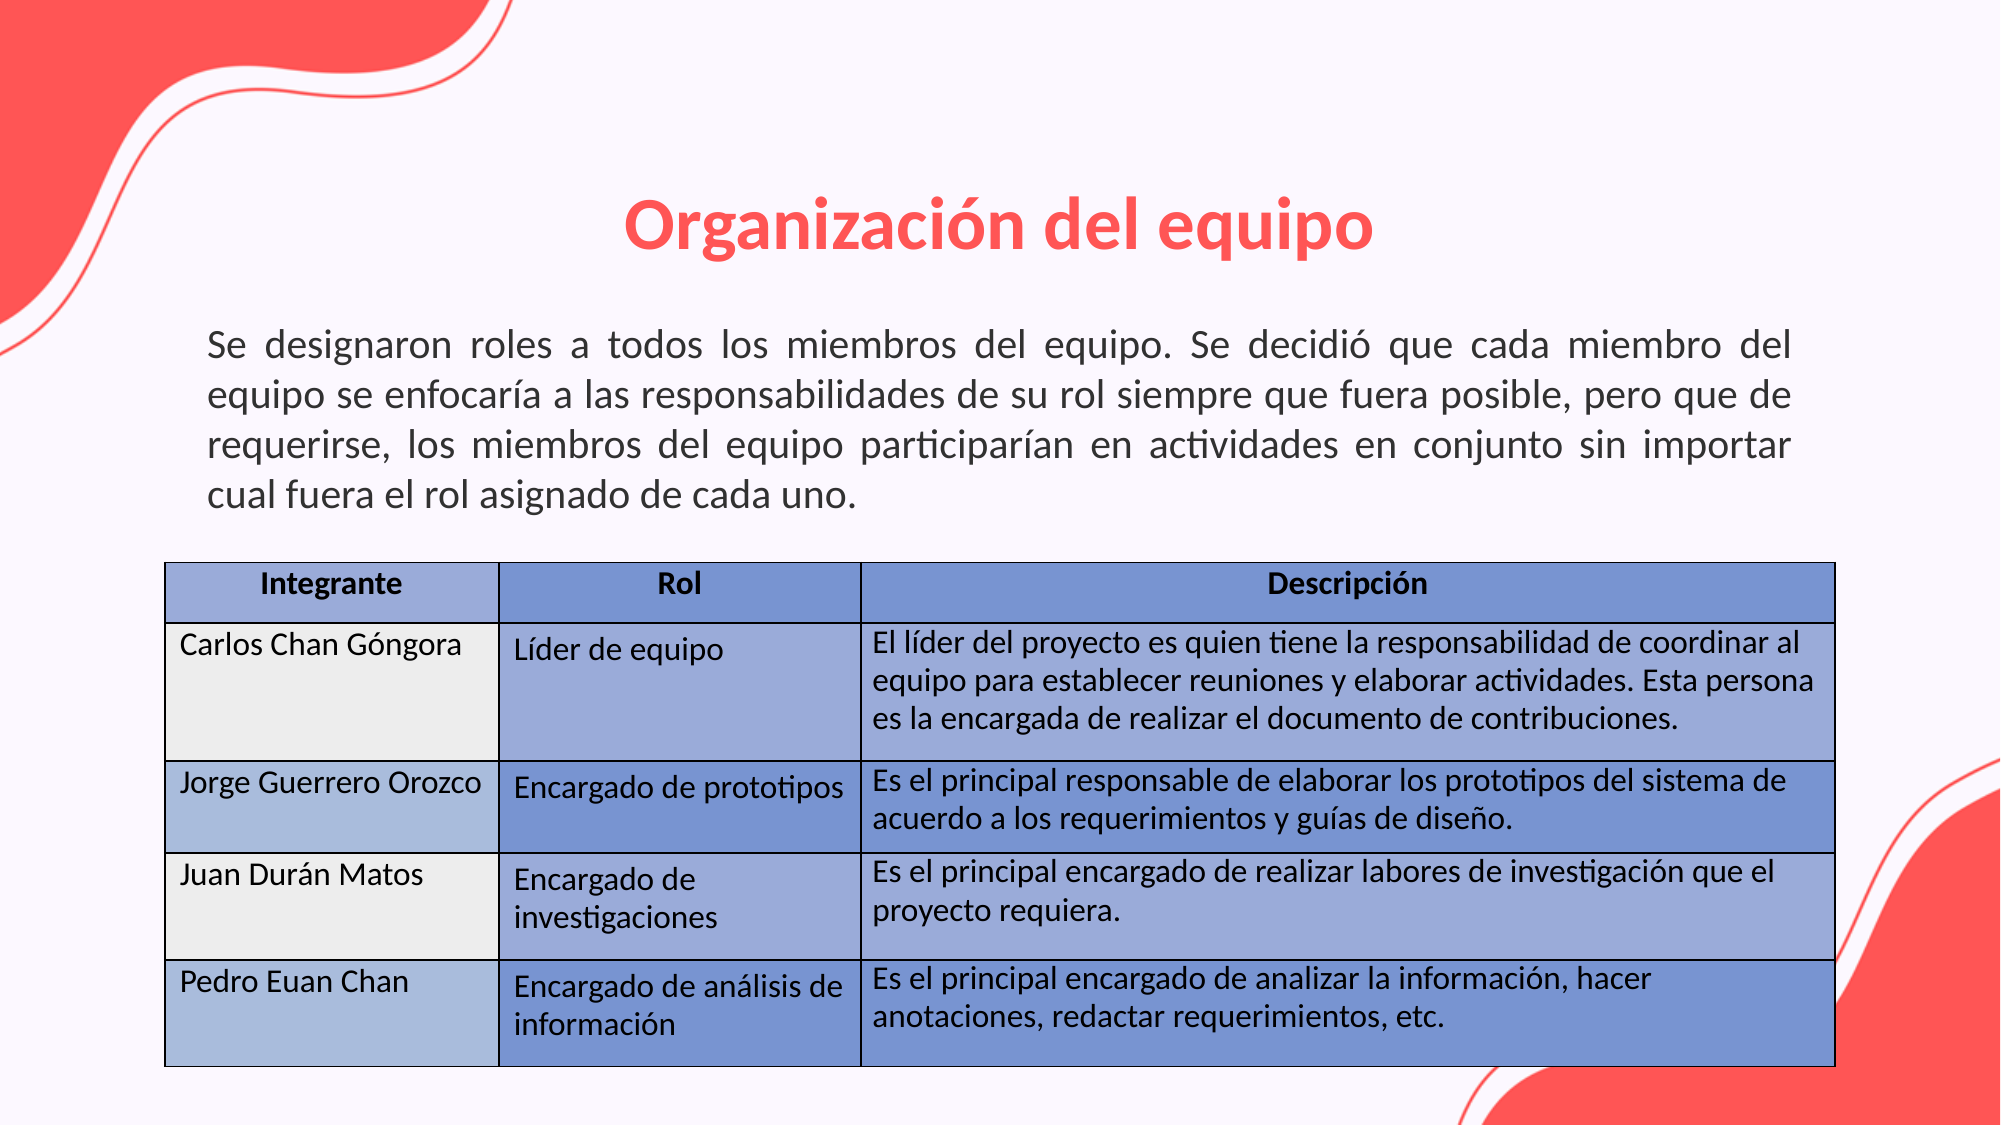

Organización del equipo
Se designaron roles a todos los miembros del equipo. Se decidió que cada miembro del equipo se enfocaría a las responsabilidades de su rol siempre que fuera posible, pero que de requerirse, los miembros del equipo participarían en actividades en conjunto sin importar cual fuera el rol asignado de cada uno.
| Integrante | Rol | Descripción |
| --- | --- | --- |
| Carlos Chan Góngora | Líder de equipo | El líder del proyecto es quien tiene la responsabilidad de coordinar al equipo para establecer reuniones y elaborar actividades. Esta persona es la encargada de realizar el documento de contribuciones. |
| Jorge Guerrero Orozco | Encargado de prototipos | Es el principal responsable de elaborar los prototipos del sistema de acuerdo a los requerimientos y guías de diseño. |
| Juan Durán Matos | Encargado de investigaciones | Es el principal encargado de realizar labores de investigación que el proyecto requiera. |
| Pedro Euan Chan | Encargado de análisis de información | Es el principal encargado de analizar la información, hacer anotaciones, redactar requerimientos, etc. |